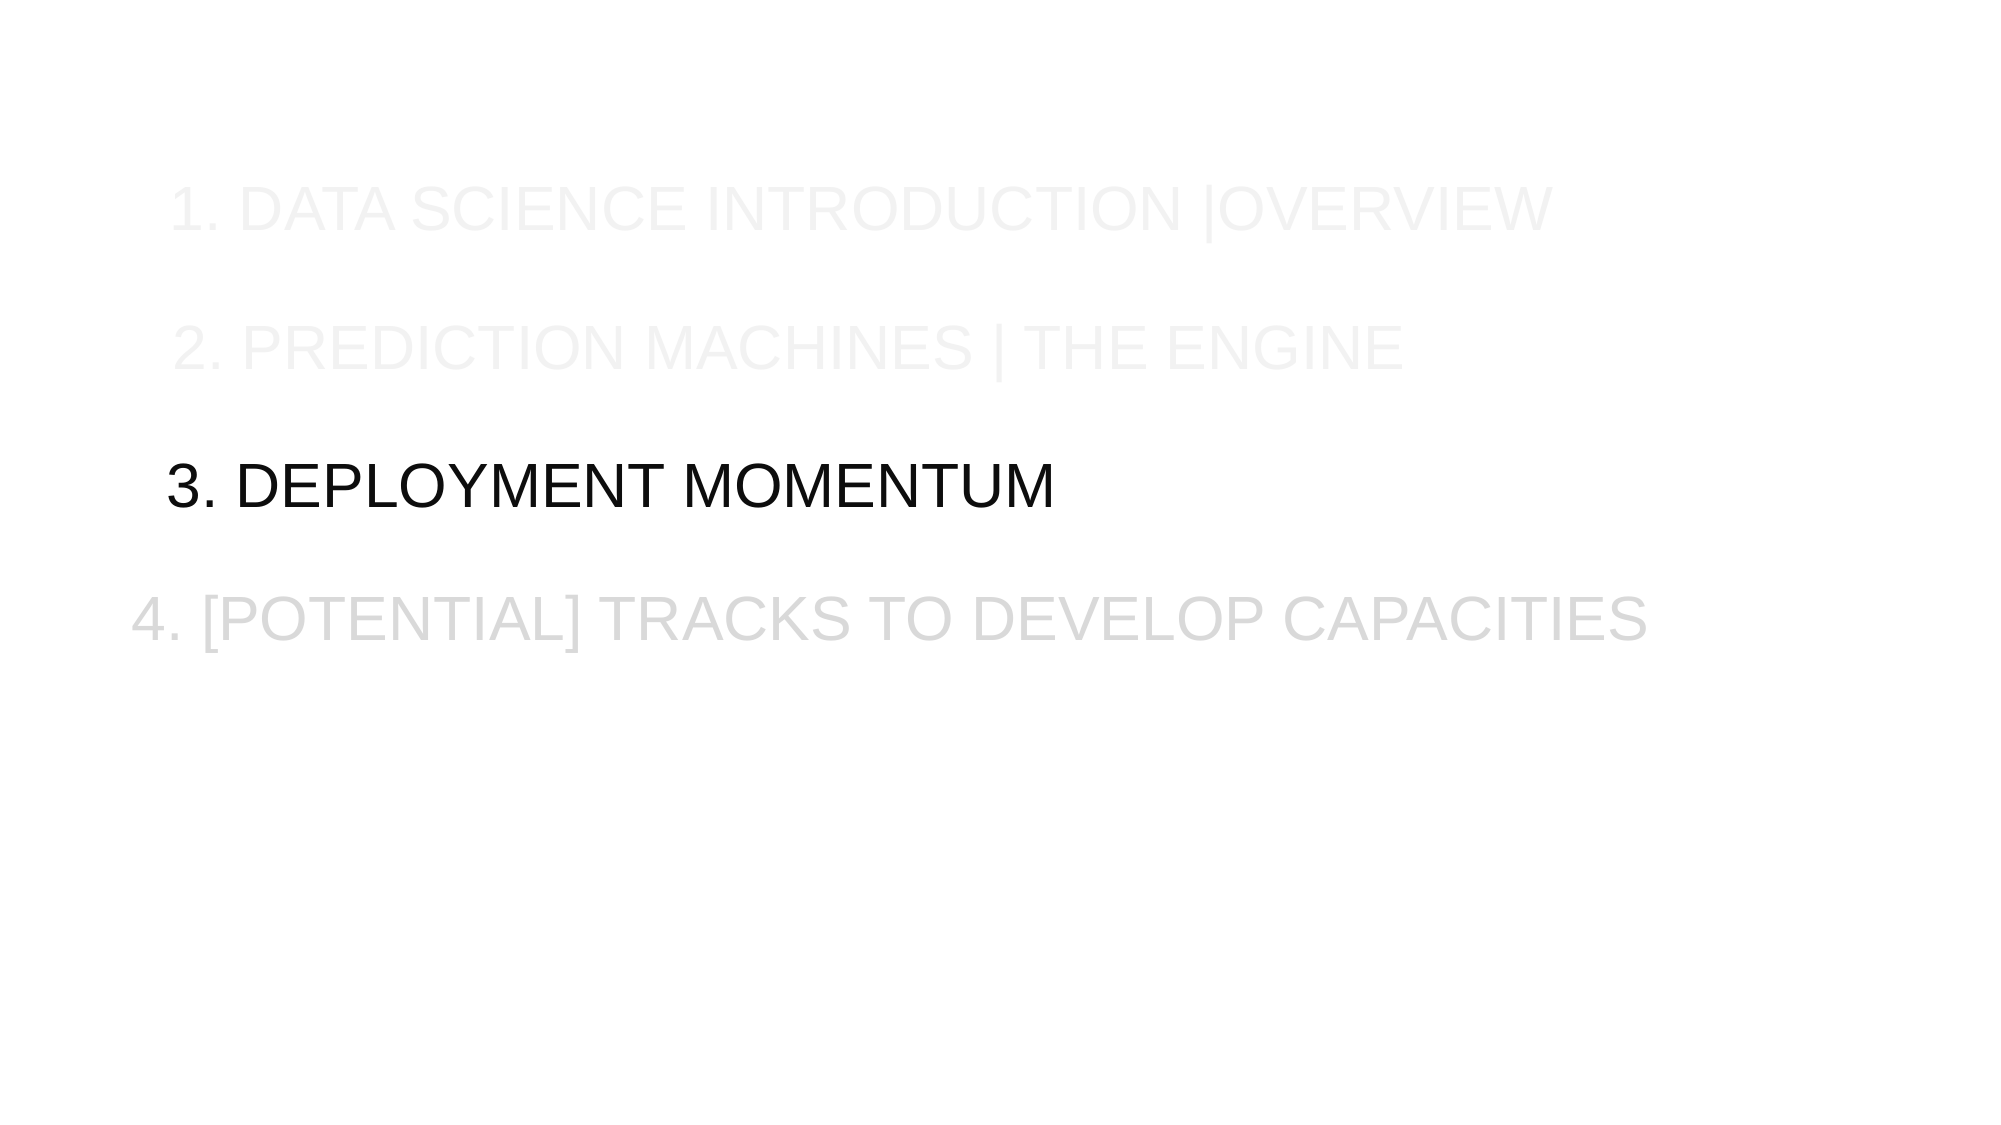

1. DATA SCIENCE INTRODUCTION |OVERVIEW
2. PREDICTION MACHINES | THE ENGINE
3. DEPLOYMENT MOMENTUM
4. [POTENTIAL] TRACKS TO DEVELOP CAPACITIES